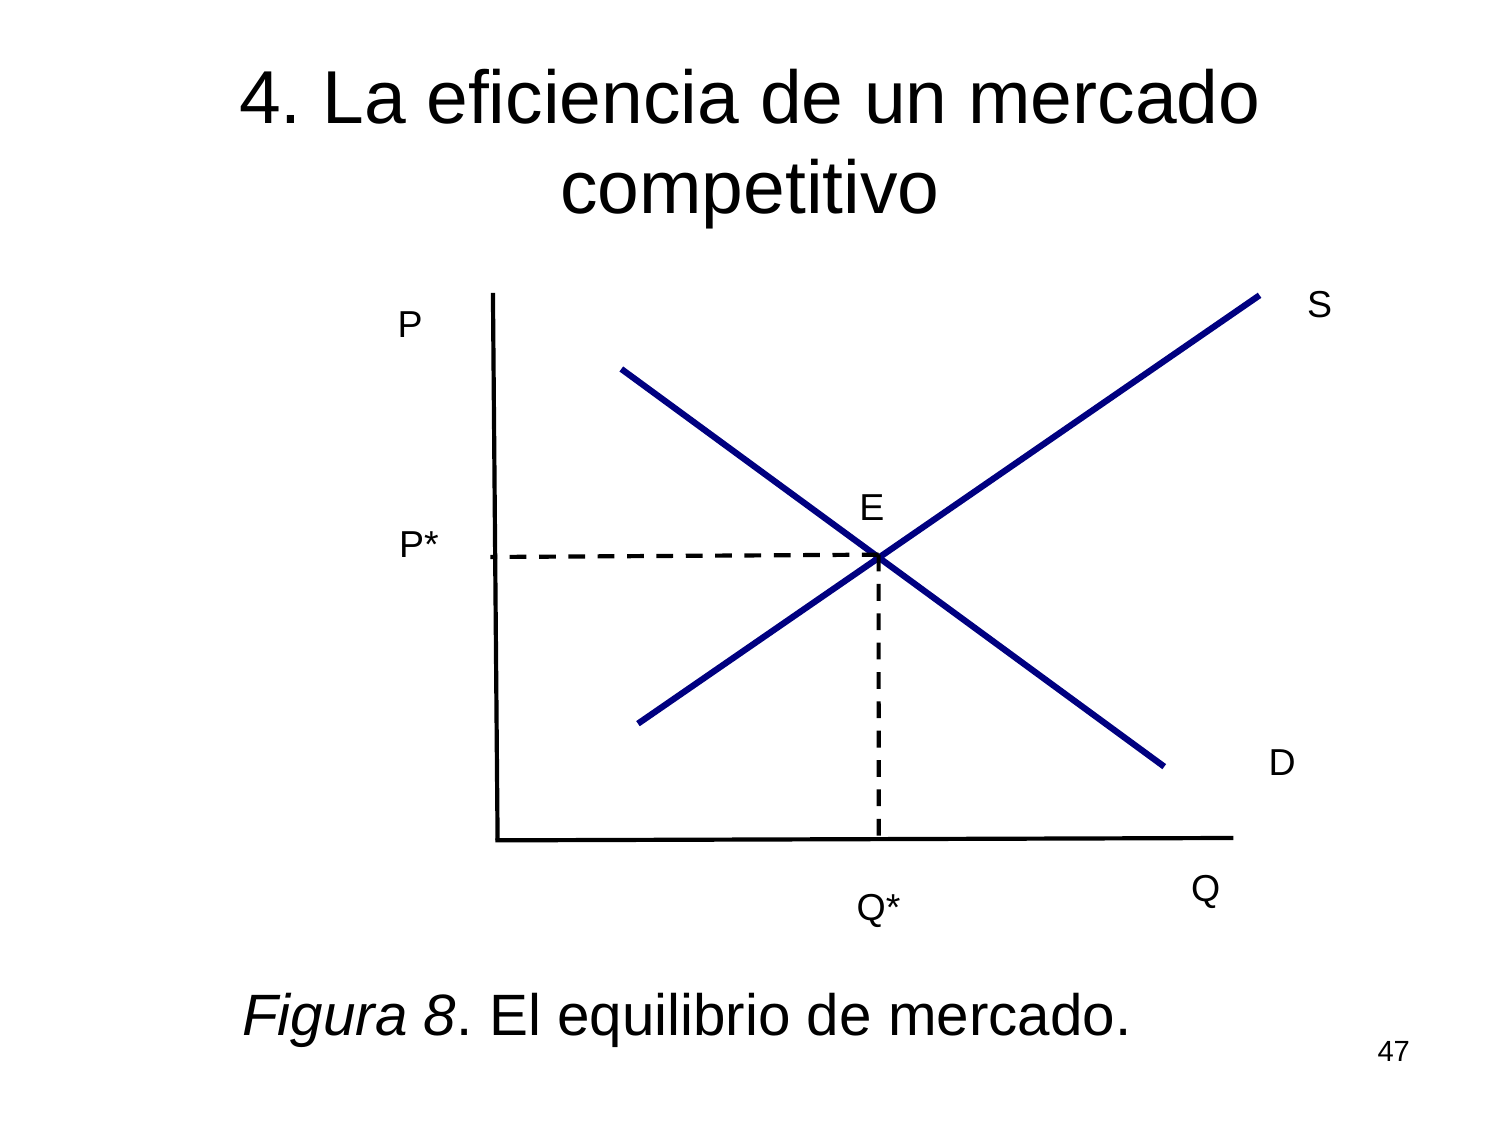

# 4. La eficiencia de un mercado competitivo
S
P

E
P*

D

Q
Q*
Figura 8. El equilibrio de mercado.
47